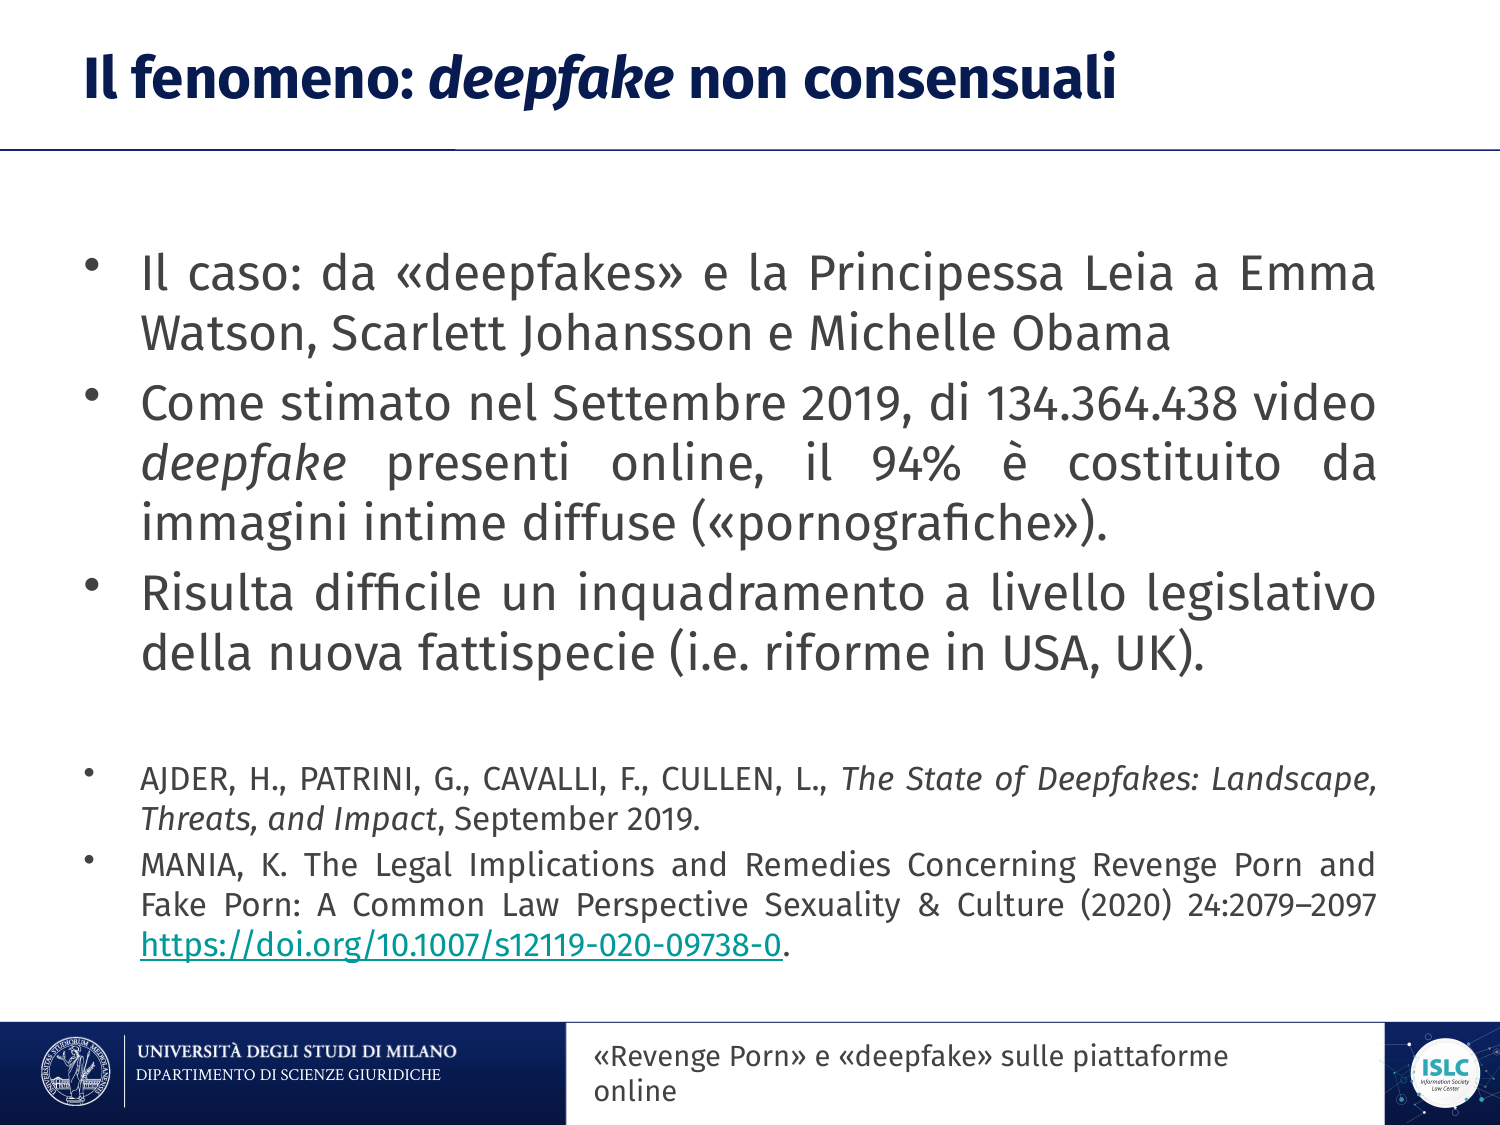

# Il fenomeno: deepfake non consensuali
Il caso: da «deepfakes» e la Principessa Leia a Emma Watson, Scarlett Johansson e Michelle Obama
Come stimato nel Settembre 2019, di 134.364.438 video deepfake presenti online, il 94% è costituito da immagini intime diffuse («pornografiche»).
Risulta difficile un inquadramento a livello legislativo della nuova fattispecie (i.e. riforme in USA, UK).

AJDER, H., PATRINI, G., CAVALLI, F., CULLEN, L., The State of Deepfakes: Landscape, Threats, and Impact, September 2019.
MANIA, K. The Legal Implications and Remedies Concerning Revenge Porn and Fake Porn: A Common Law Perspective Sexuality & Culture (2020) 24:2079–2097 https://doi.org/10.1007/s12119-020-09738-0.

«Revenge Porn» sulle piattaforme online
«Revenge Porn» e «deepfake» sulle piattaforme online
DIPARTIMENTO DI SCIENZE GIURIDICHE